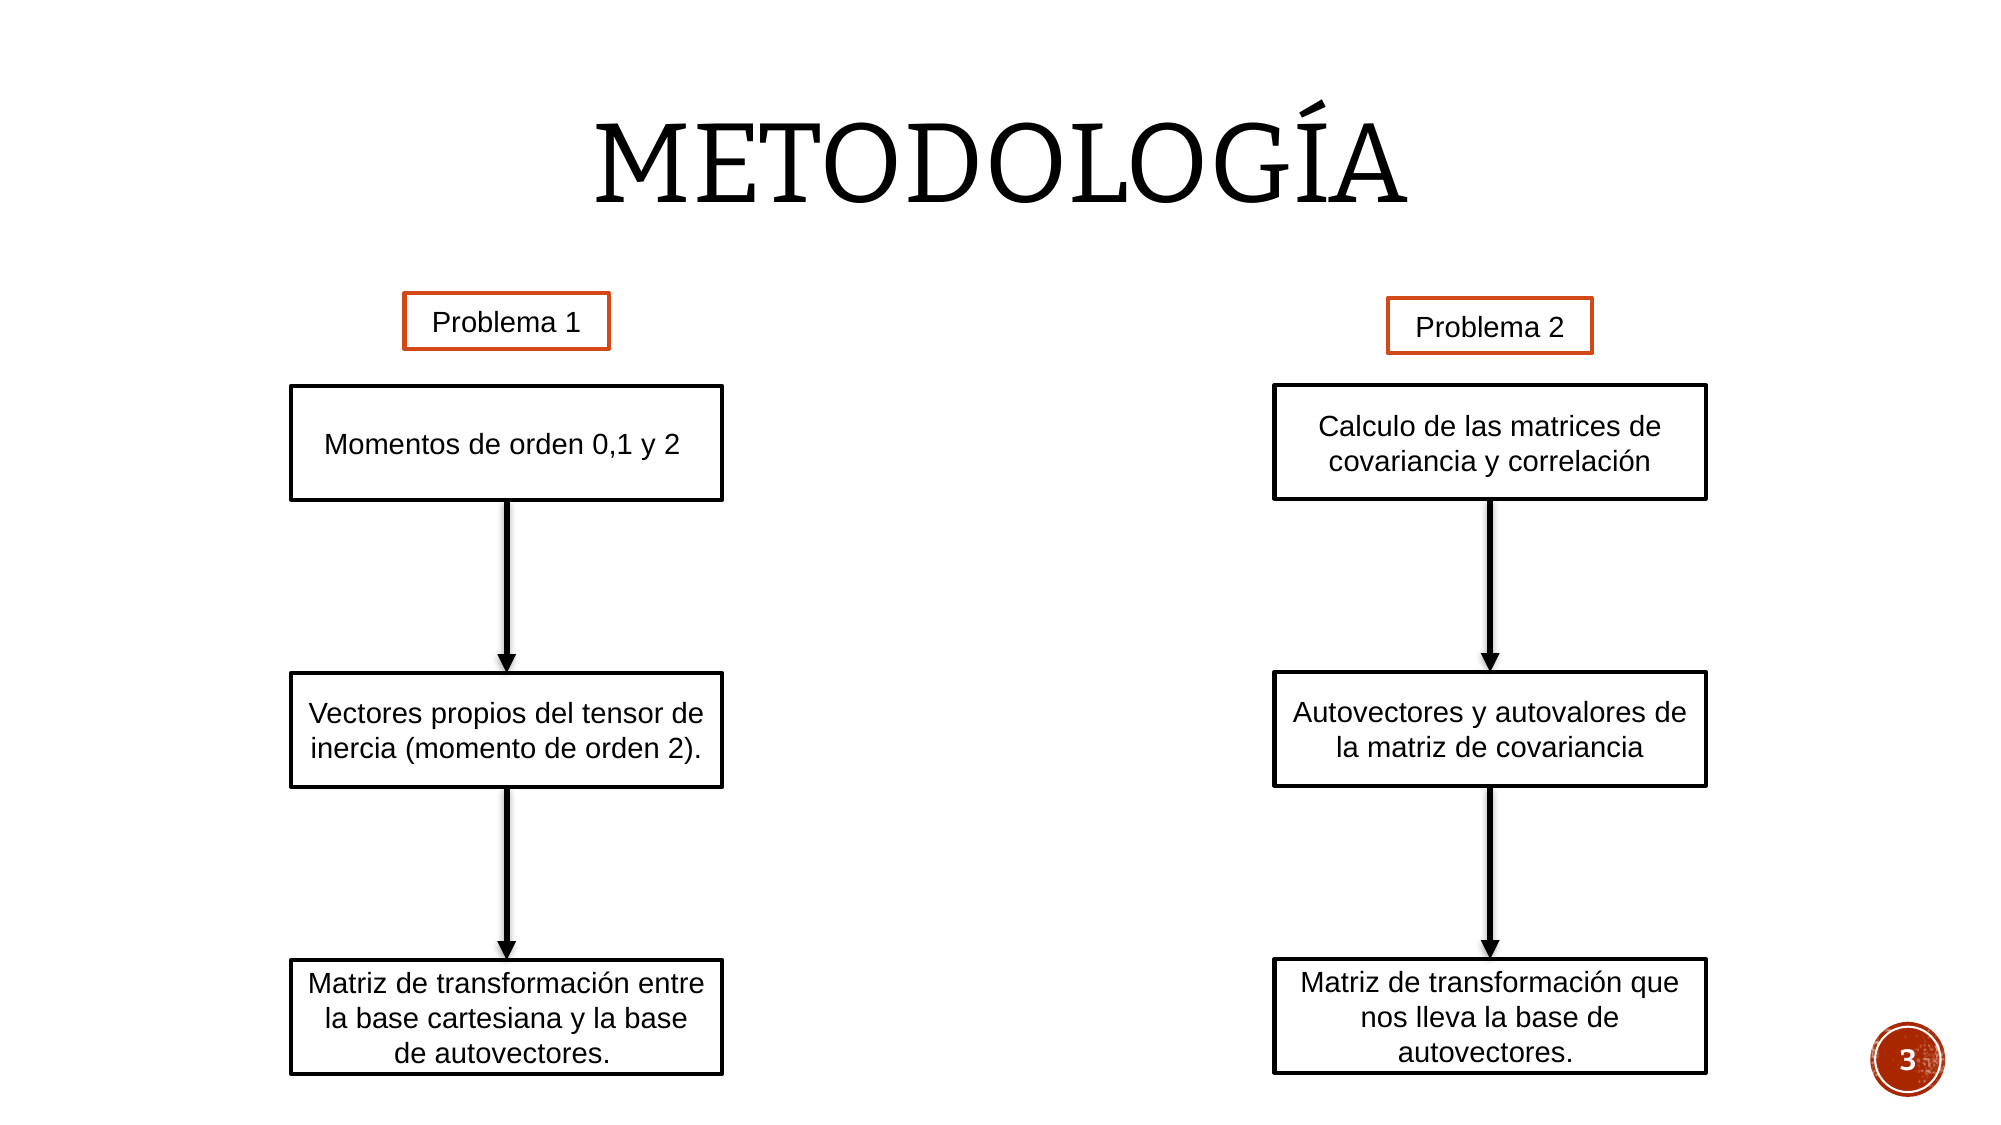

# METODOLOGÍA
Problema 1
Problema 2
Calculo de las matrices de covariancia y correlación
Momentos de orden 0,1 y 2
Autovectores y autovalores de la matriz de covariancia
Vectores propios del tensor de inercia (momento de orden 2).
Matriz de transformación que nos lleva la base de autovectores.
Matriz de transformación entre la base cartesiana y la base de autovectores.
3